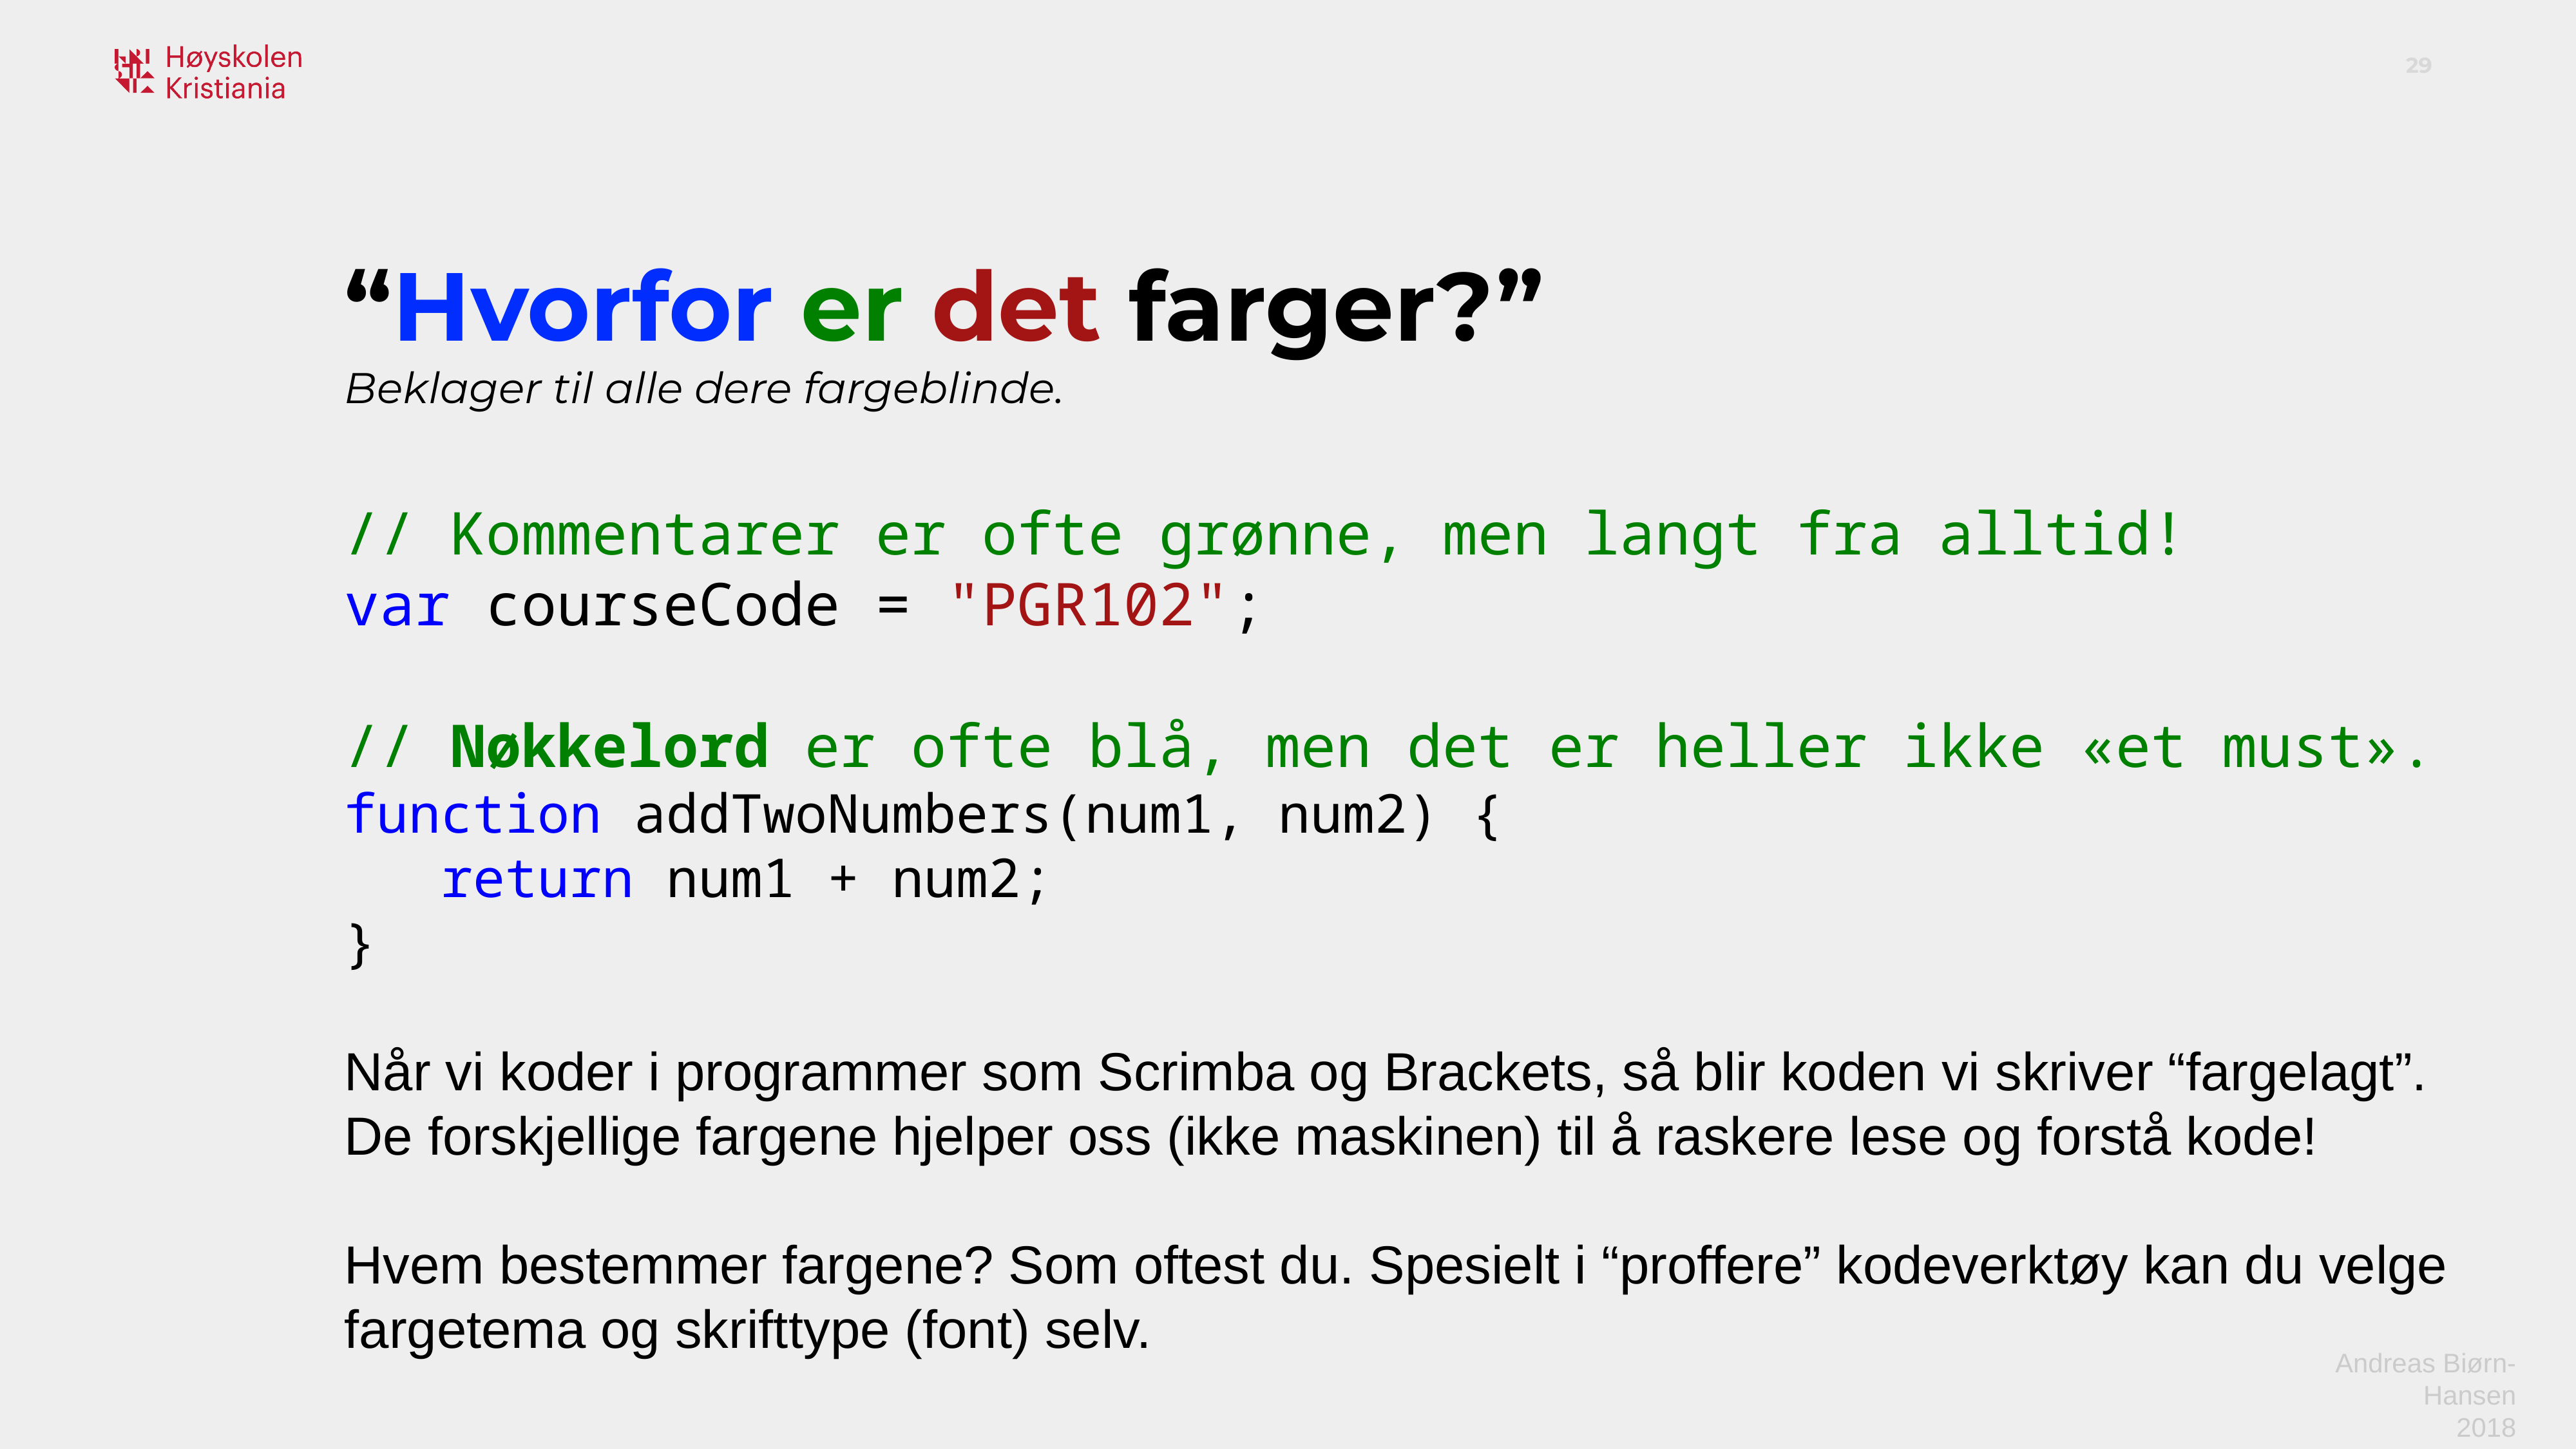

“Hvorfor er det farger?”
Beklager til alle dere fargeblinde.

// Kommentarer er ofte grønne, men langt fra alltid!
var courseCode = "PGR102";

// Nøkkelord er ofte blå, men det er heller ikke «et must».
function addTwoNumbers(num1, num2) {
	return num1 + num2;
}
Når vi koder i programmer som Scrimba og Brackets, så blir koden vi skriver “fargelagt”.
De forskjellige fargene hjelper oss (ikke maskinen) til å raskere lese og forstå kode!

Hvem bestemmer fargene? Som oftest du. Spesielt i “proffere” kodeverktøy kan du velge fargetema og skrifttype (font) selv.